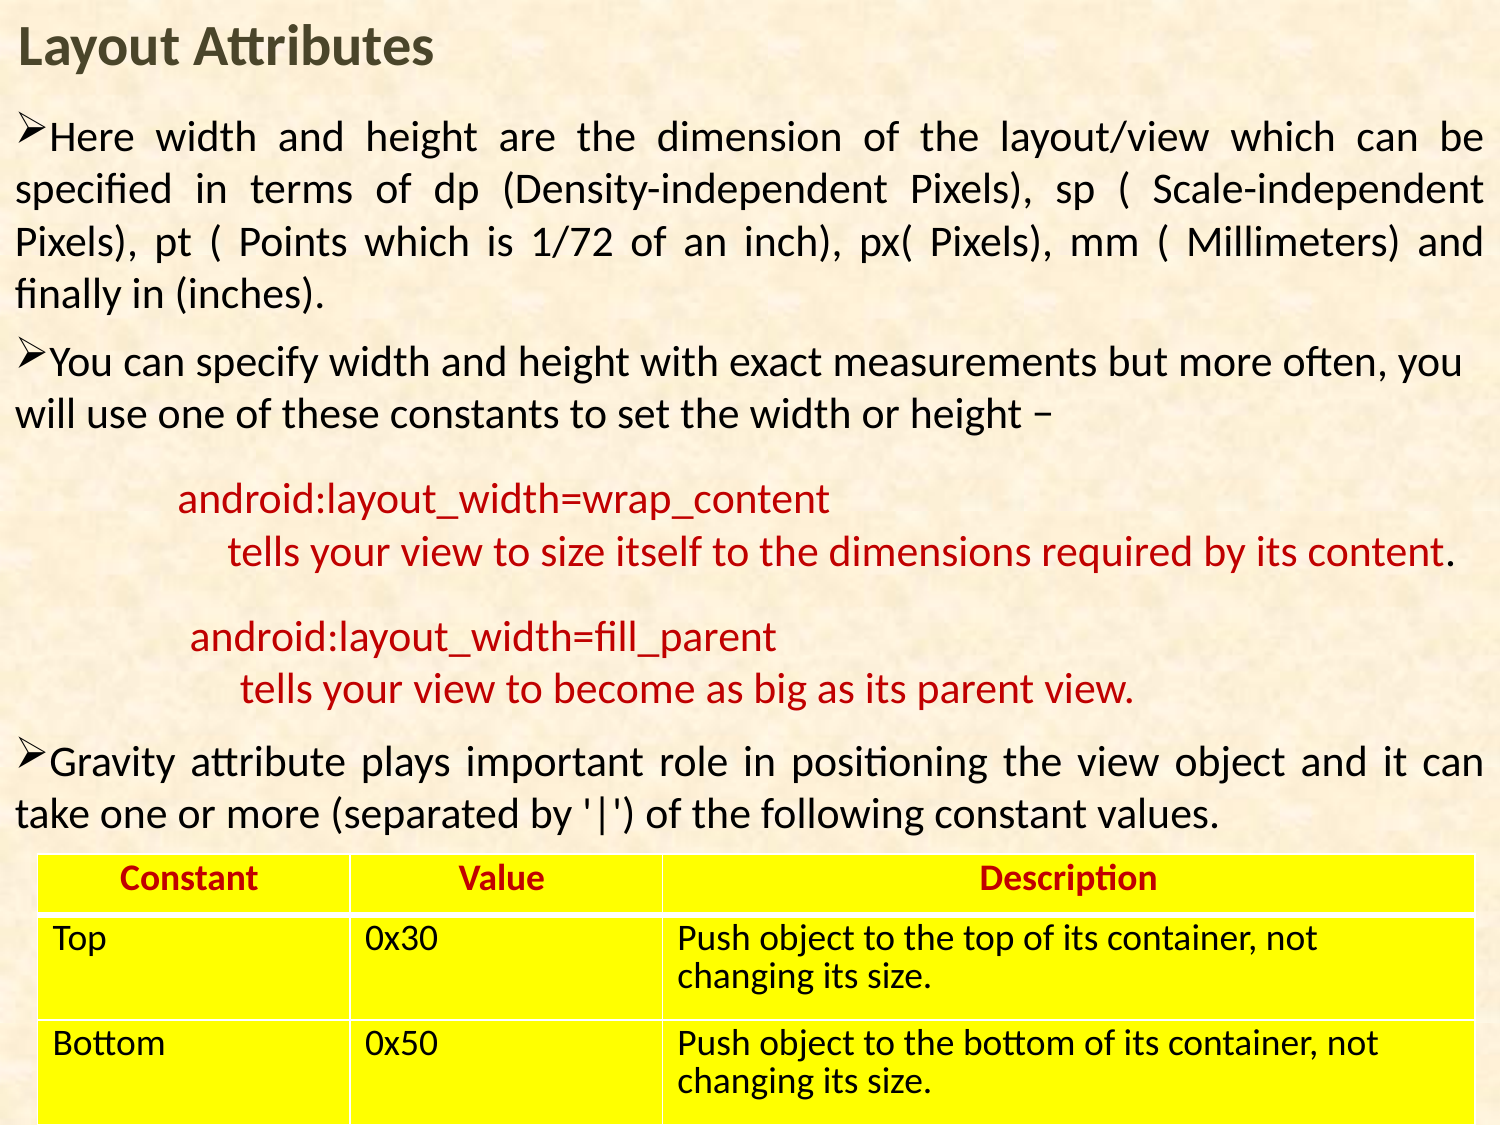

Layout Attributes
Here width and height are the dimension of the layout/view which can be specified in terms of dp (Density-independent Pixels), sp ( Scale-independent Pixels), pt ( Points which is 1/72 of an inch), px( Pixels), mm ( Millimeters) and finally in (inches).
You can specify width and height with exact measurements but more often, you will use one of these constants to set the width or height −
android:layout_width=wrap_content
     tells your view to size itself to the dimensions required by its content.
android:layout_width=fill_parent
     tells your view to become as big as its parent view.
Gravity attribute plays important role in positioning the view object and it can take one or more (separated by '|') of the following constant values.
| Constant | Value | Description |
| --- | --- | --- |
| Top | 0x30 | Push object to the top of its container, not changing its size. |
| Bottom | 0x50 | Push object to the bottom of its container, not changing its size. |